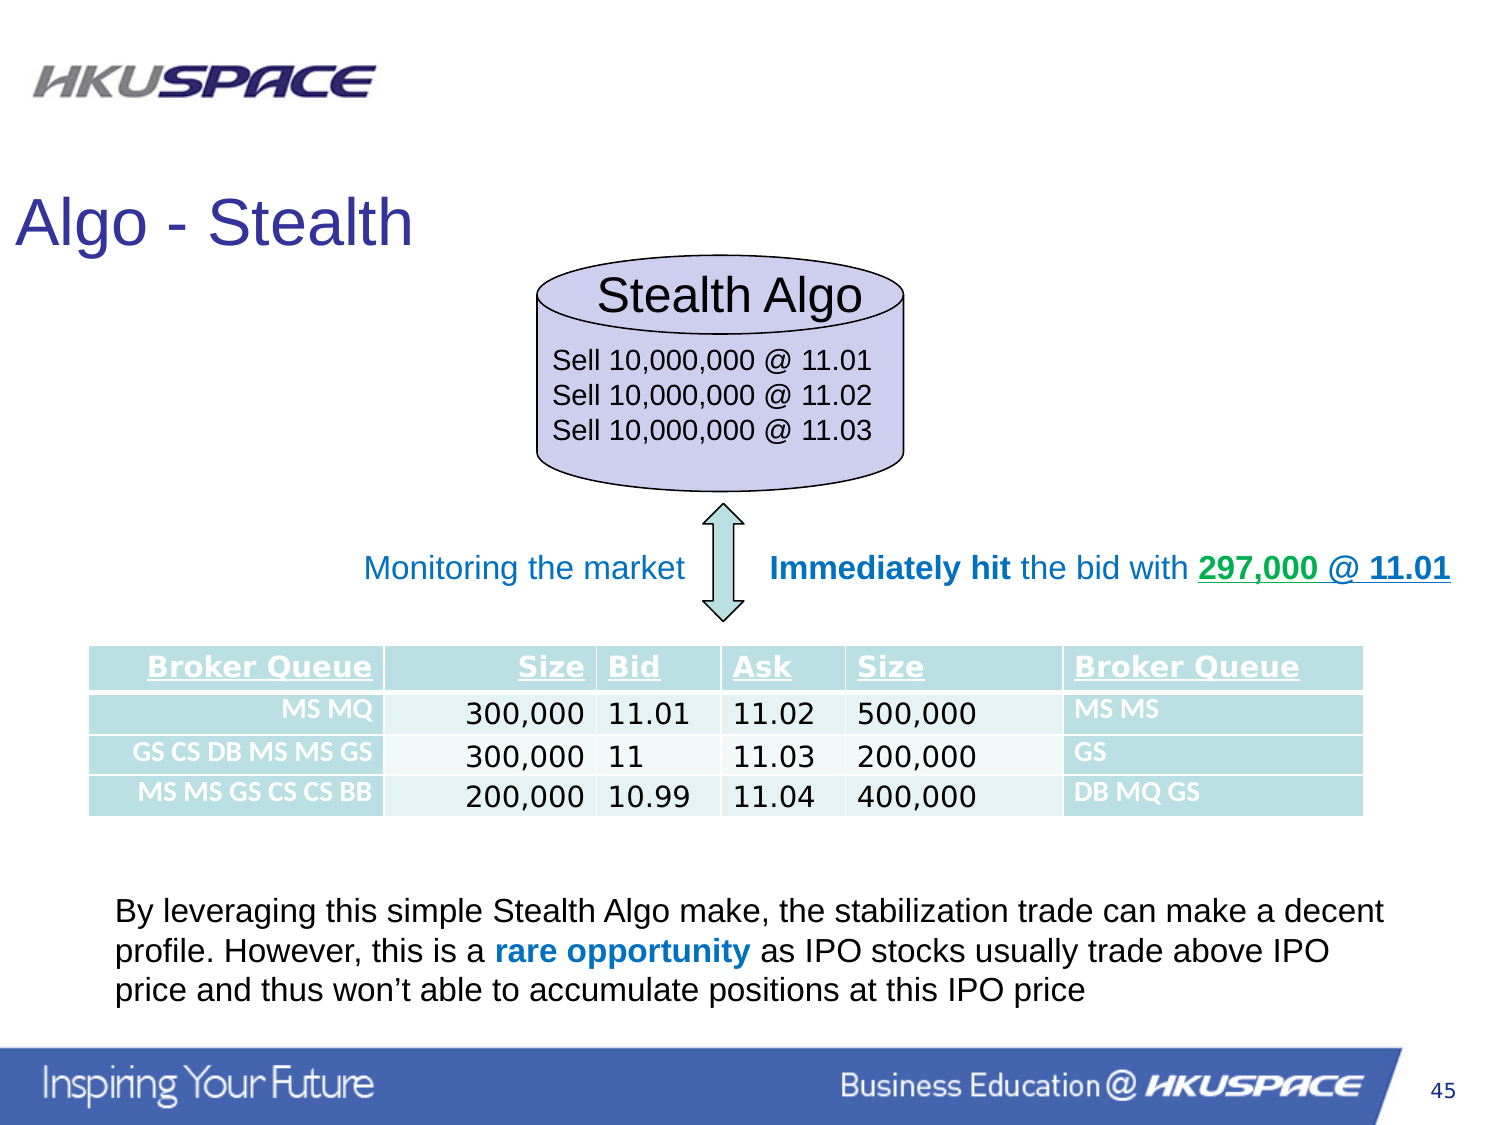

Algo - Stealth
Sell 10,000,000 @ 11.01
Sell 10,000,000 @ 11.02
Sell 10,000,000 @ 11.03

Stealth Algo

Monitoring the market
Immediately hit the bid with 297,000 @ 11.01
| Broker Queue | Size | Bid | Ask | Size | Broker Queue |
| --- | --- | --- | --- | --- | --- |
| MS MQ | 300,000 | 11.01 | 11.02 | 500,000 | MS MS |
| GS CS DB MS MS GS | 300,000 | 11 | 11.03 | 200,000 | GS |
| MS MS GS CS CS BB | 200,000 | 10.99 | 11.04 | 400,000 | DB MQ GS |
By leveraging this simple Stealth Algo make, the stabilization trade can make a decent profile. However, this is a rare opportunity as IPO stocks usually trade above IPO price and thus won’t able to accumulate positions at this IPO price
45